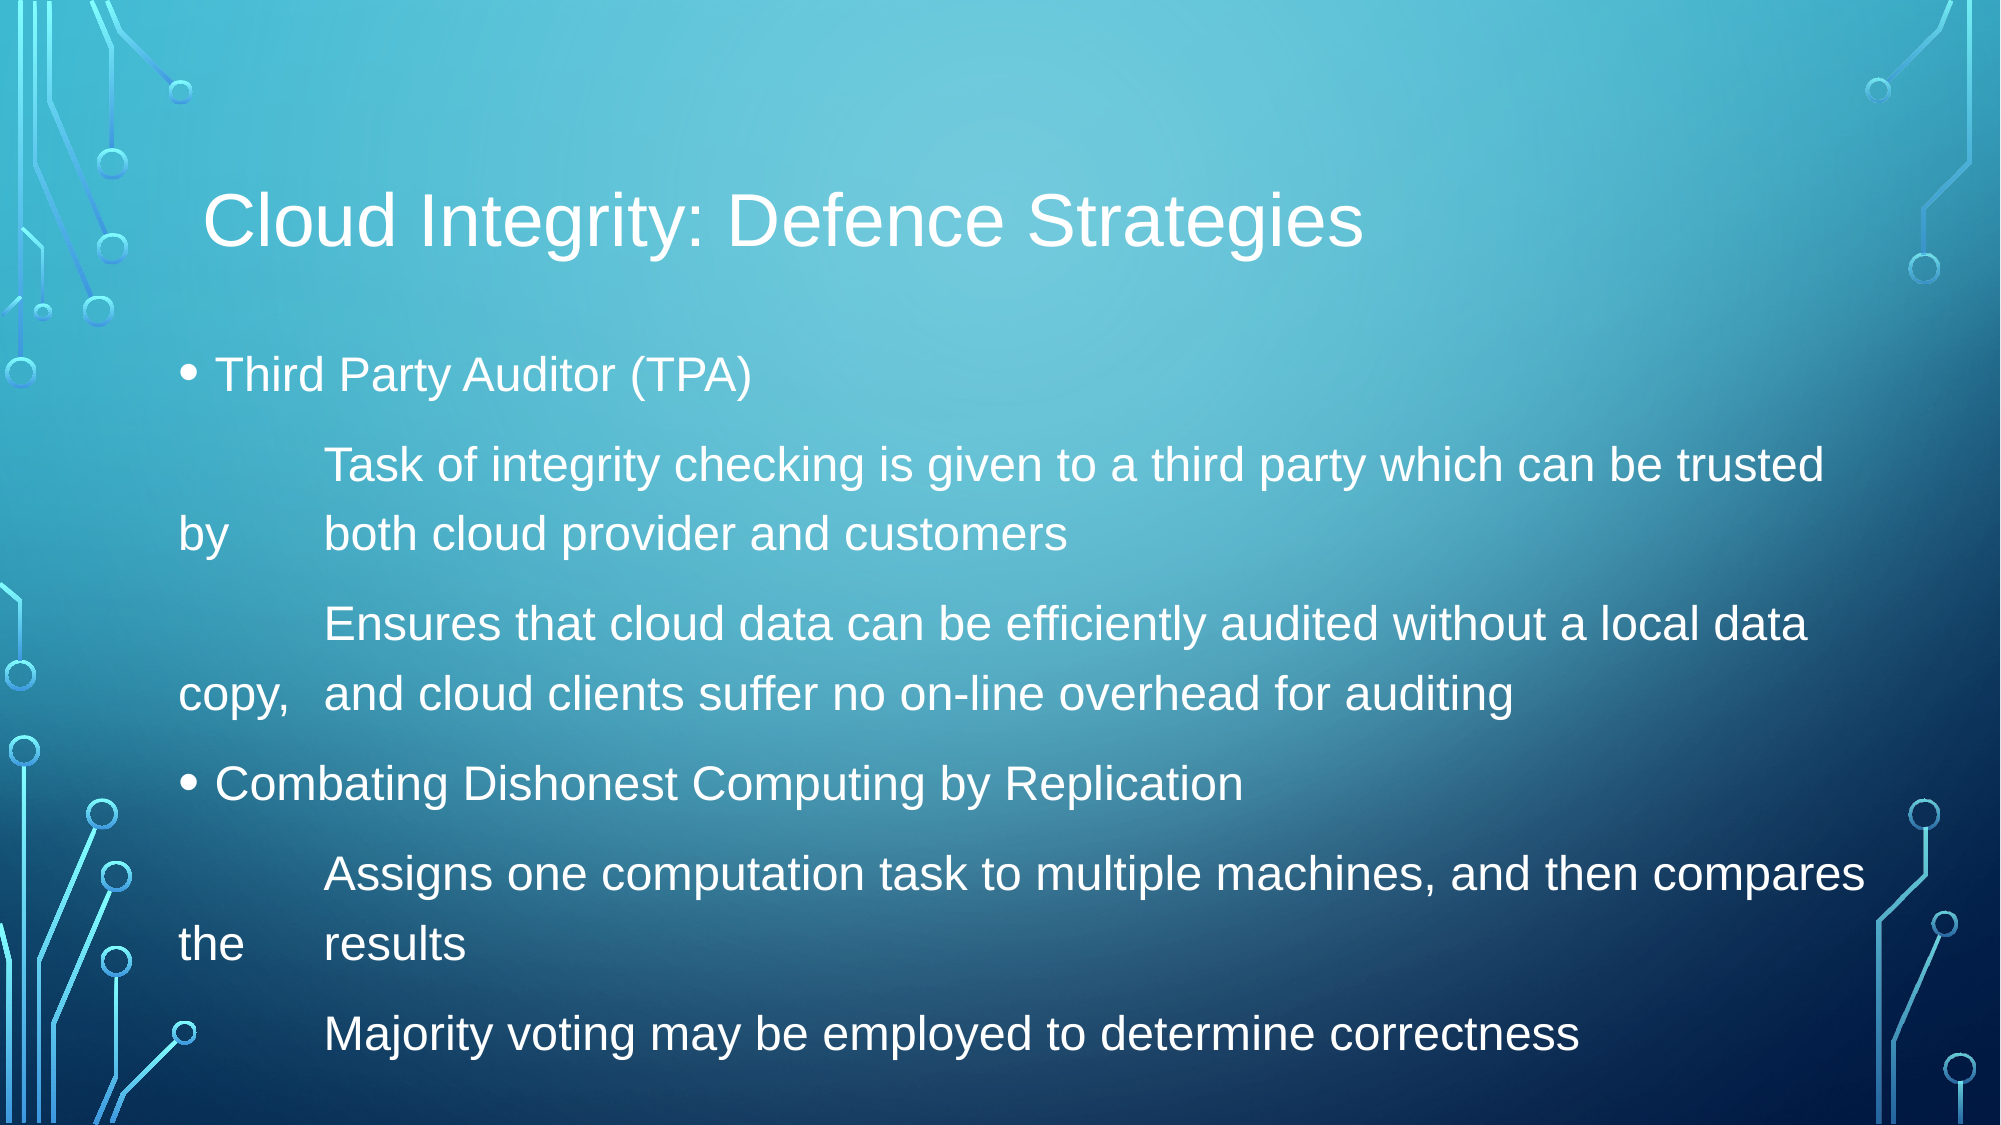

# Cloud Integrity: Defence Strategies
Third Party Auditor (TPA)
	Task of integrity checking is given to a third party which can be trusted by 	both cloud provider and customers
	Ensures that cloud data can be efficiently audited without a local data copy, 	and cloud clients suffer no on-line overhead for auditing
Combating Dishonest Computing by Replication
	Assigns one computation task to multiple machines, and then compares the 	results
	Majority voting may be employed to determine correctness